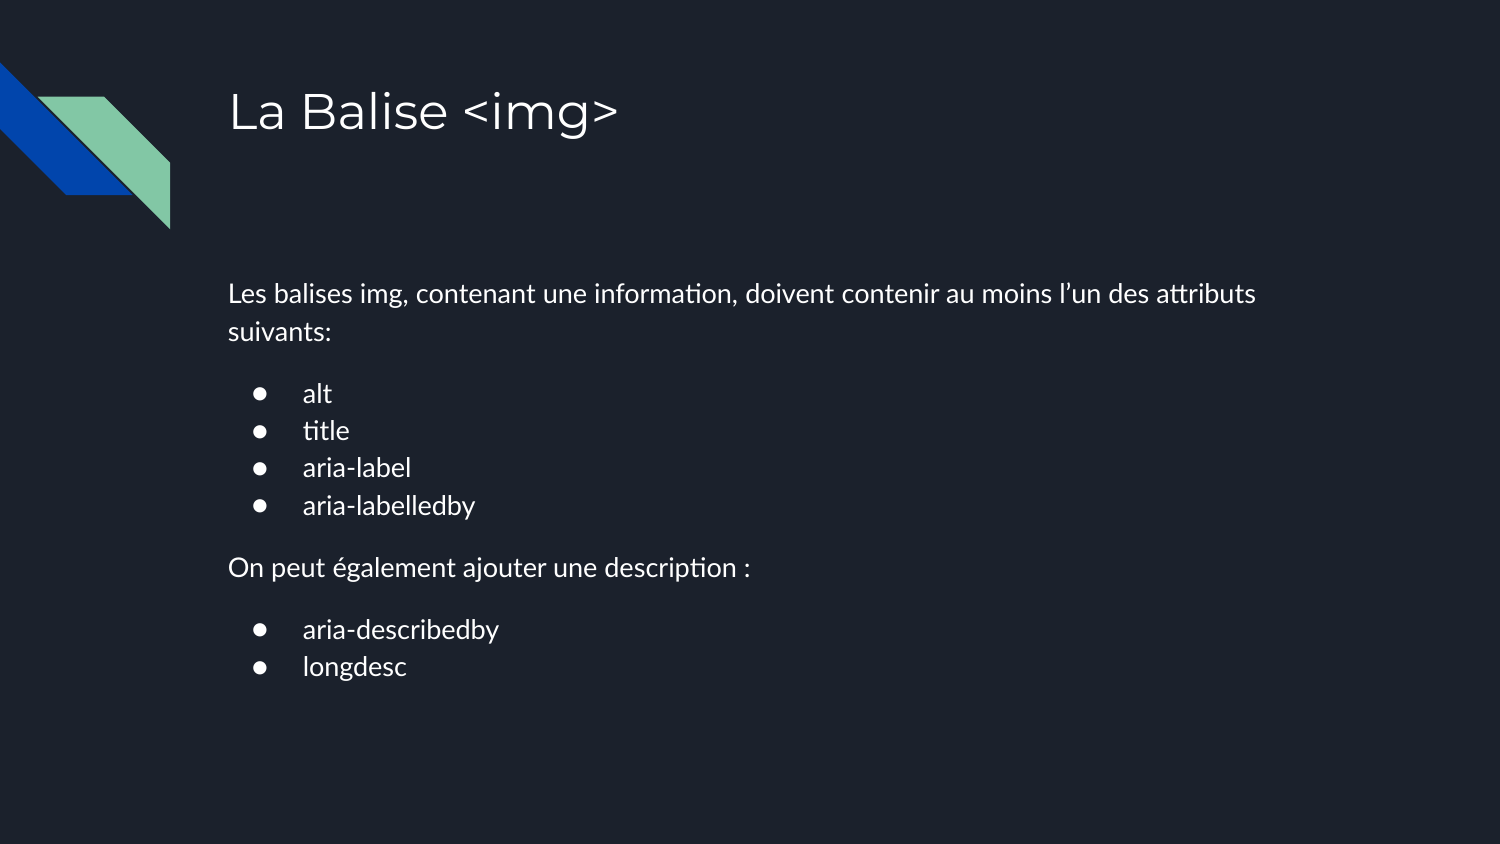

# La Balise <img>
Les balises img, contenant une information, doivent contenir au moins l’un des attributs suivants:
alt
title
aria-label
aria-labelledby
On peut également ajouter une description :
aria-describedby
longdesc